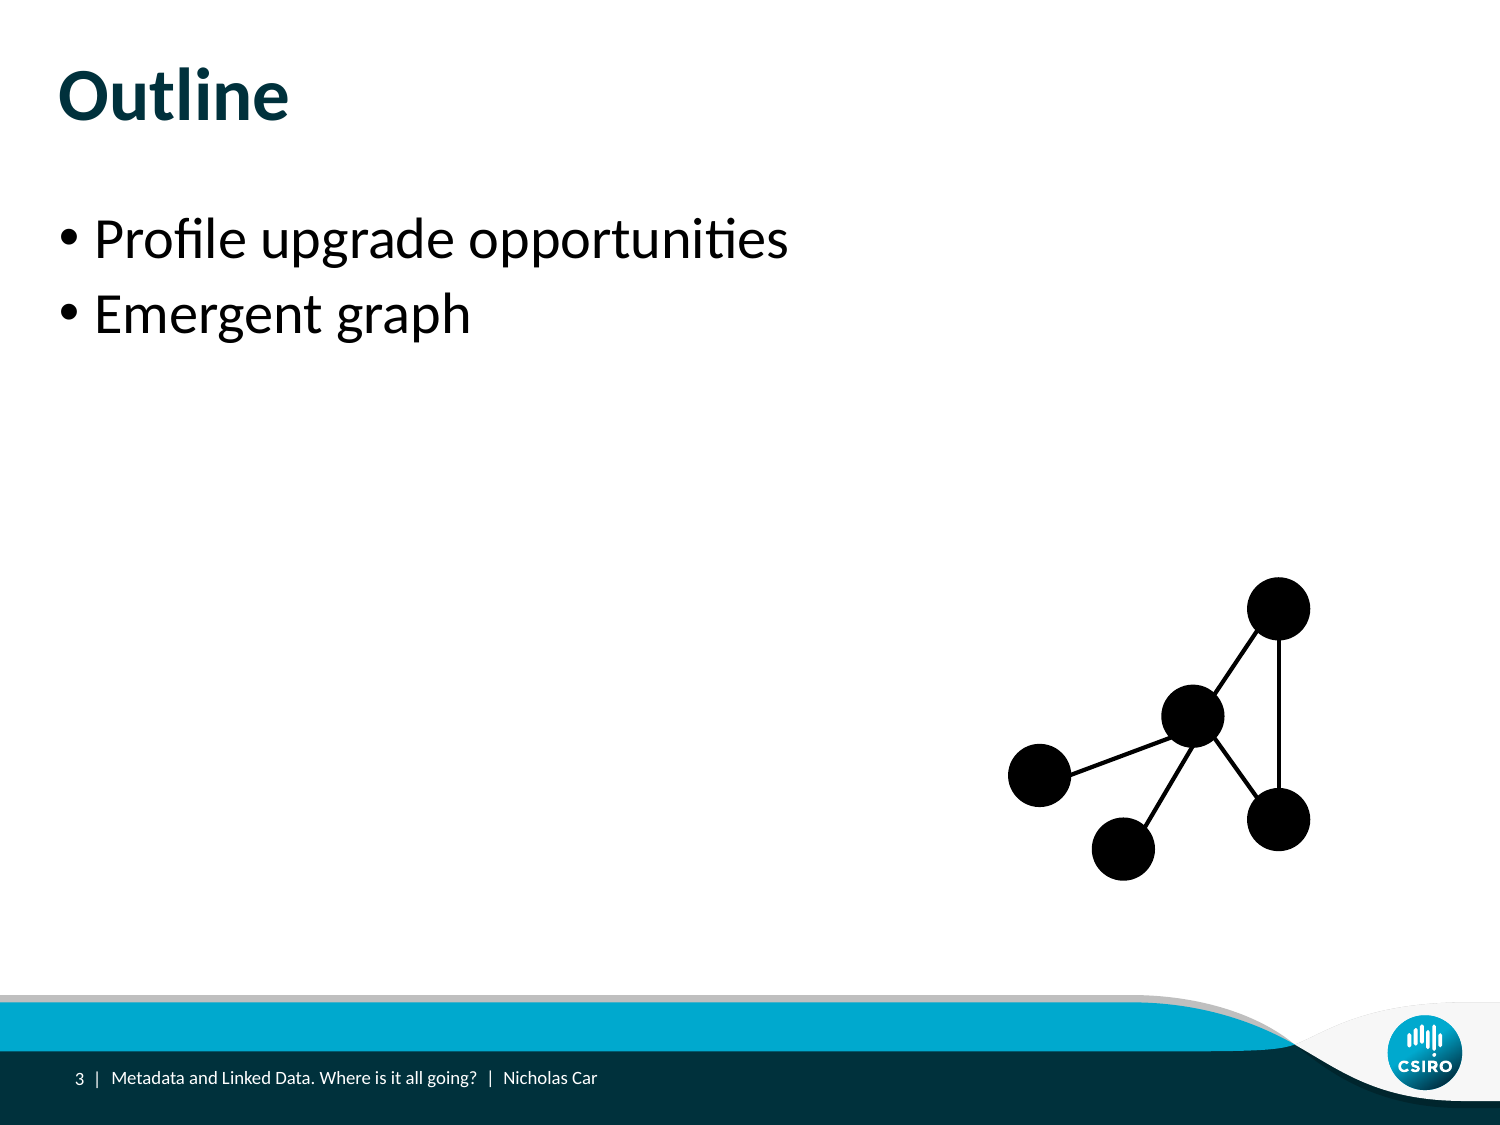

# Outline
Profile upgrade opportunities
Emergent graph

3  |
Metadata and Linked Data. Where is it all going?  |  Nicholas Car